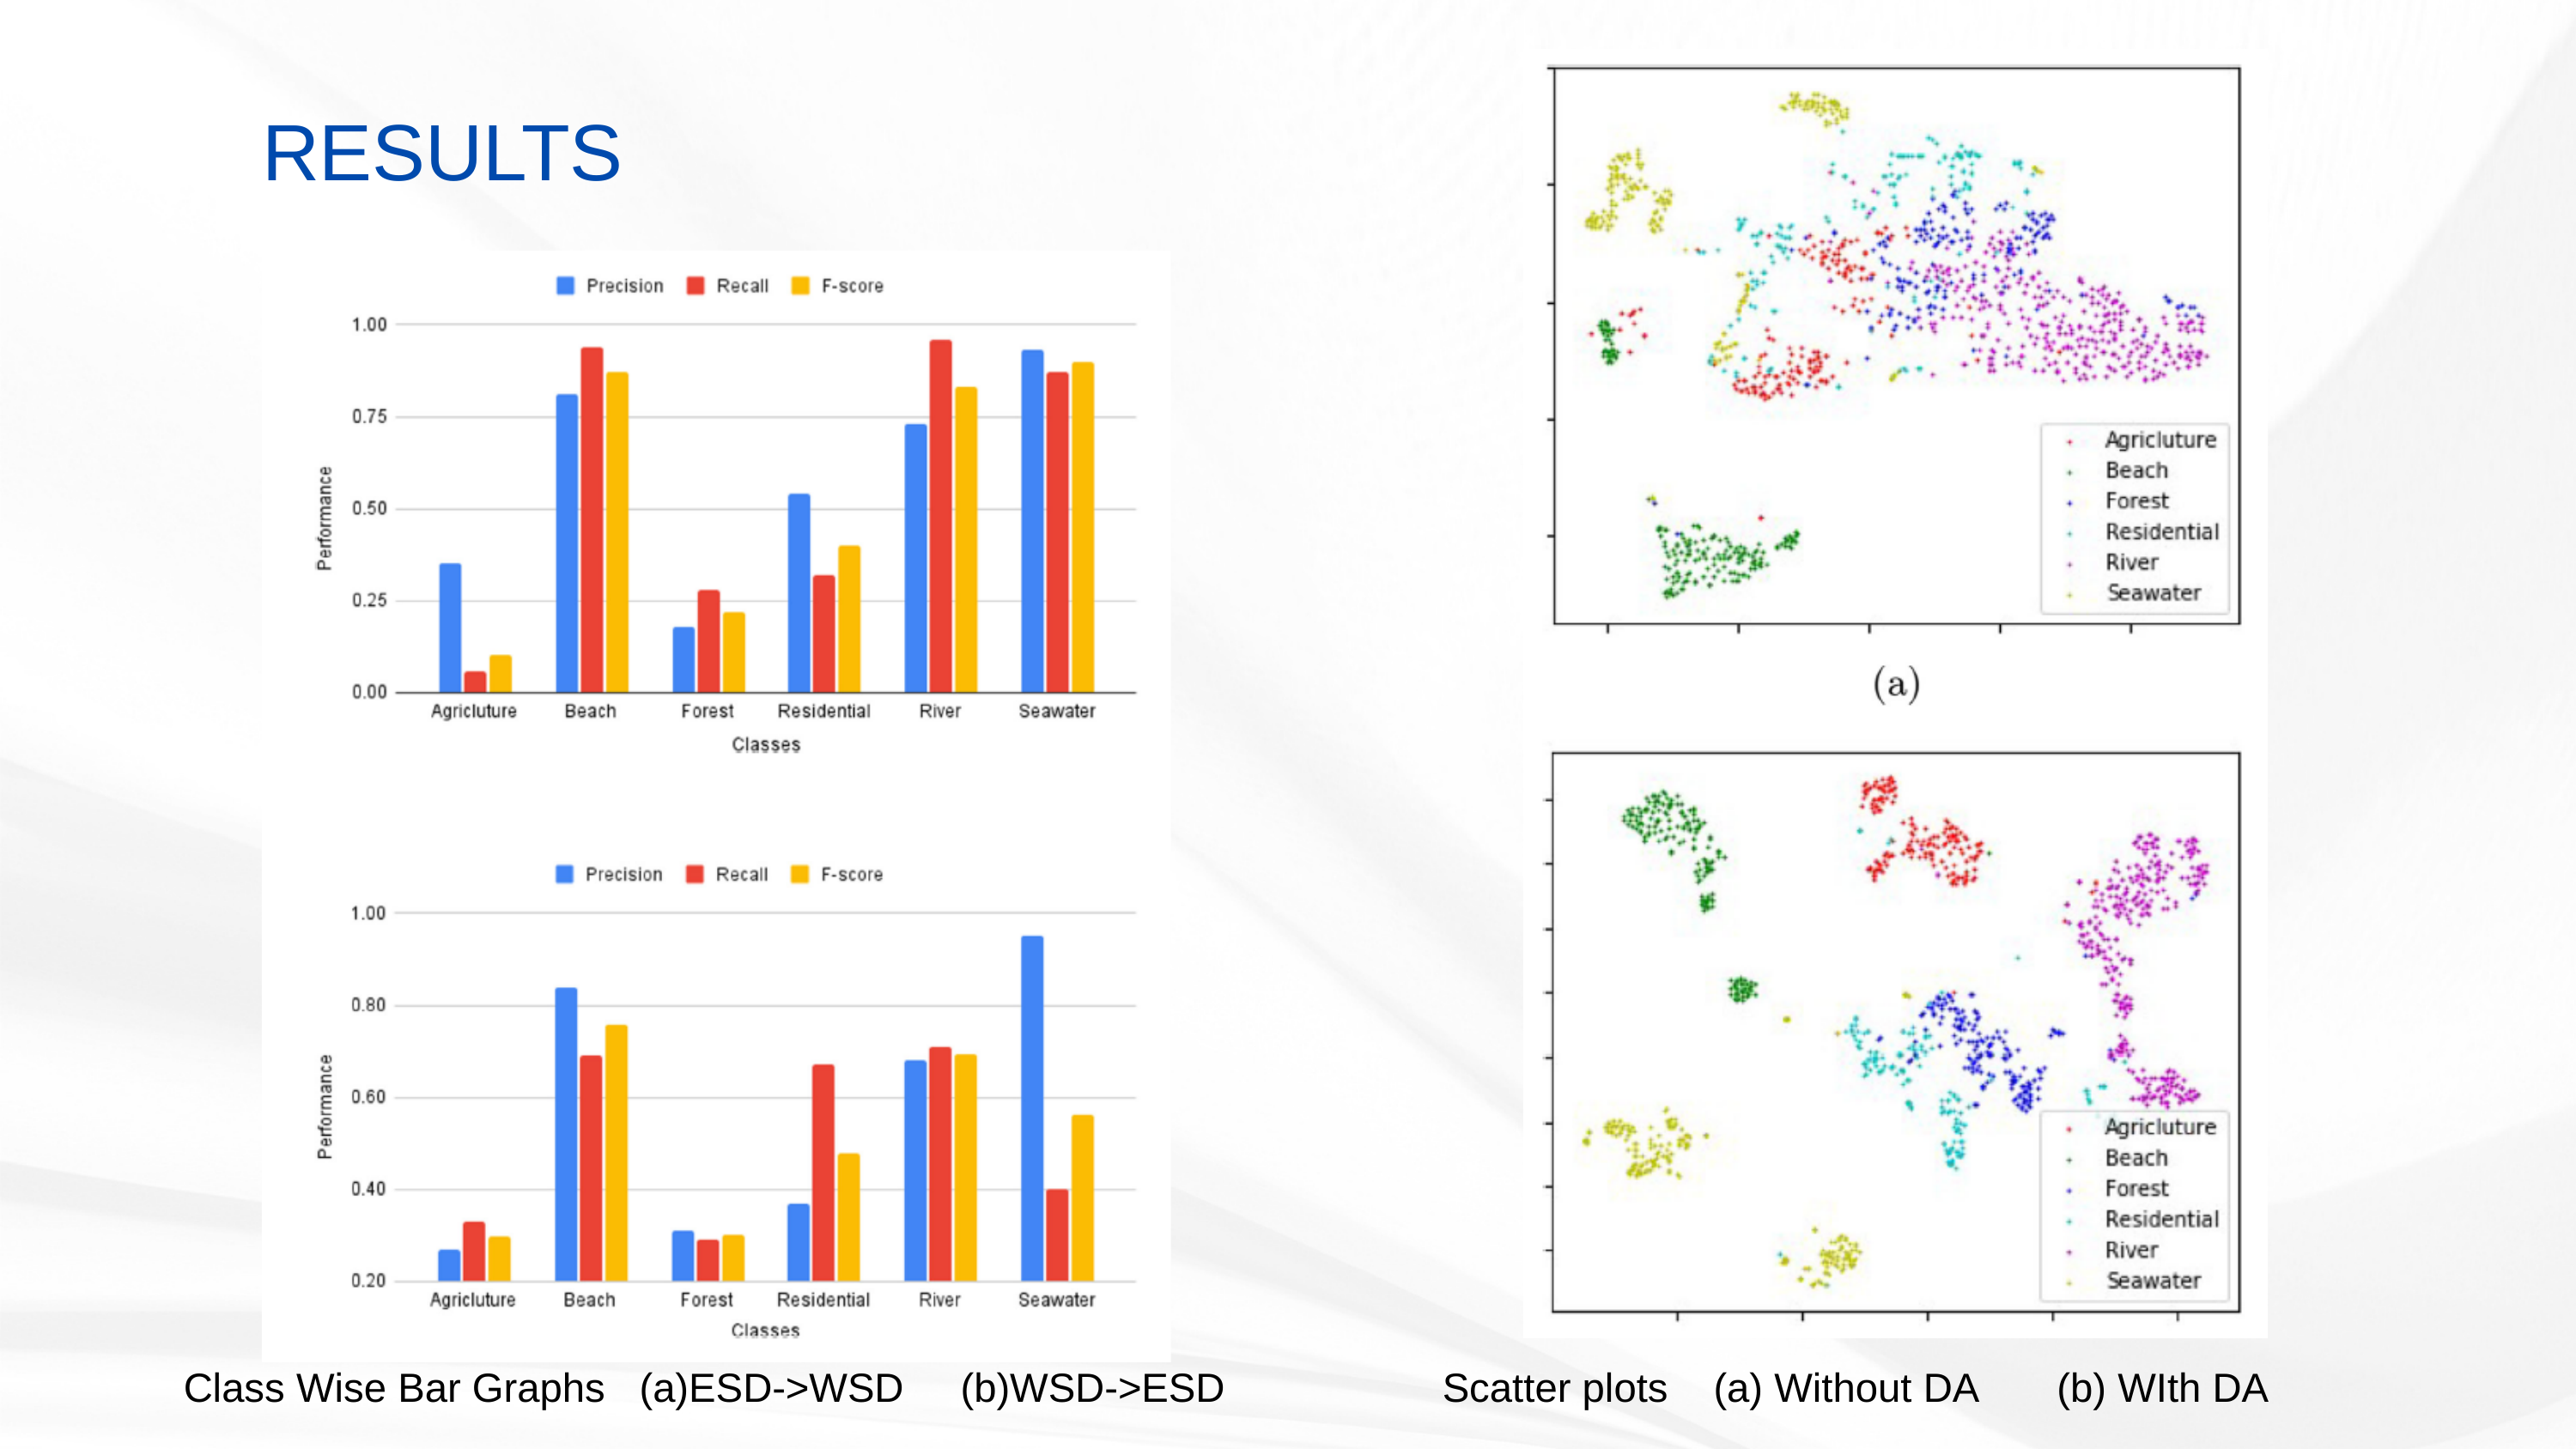

RESULTS

Class Wise Bar Graphs   (a)ESD->WSD     (b)WSD->ESD
Scatter plots    (a) Without DA       (b) WIth DA